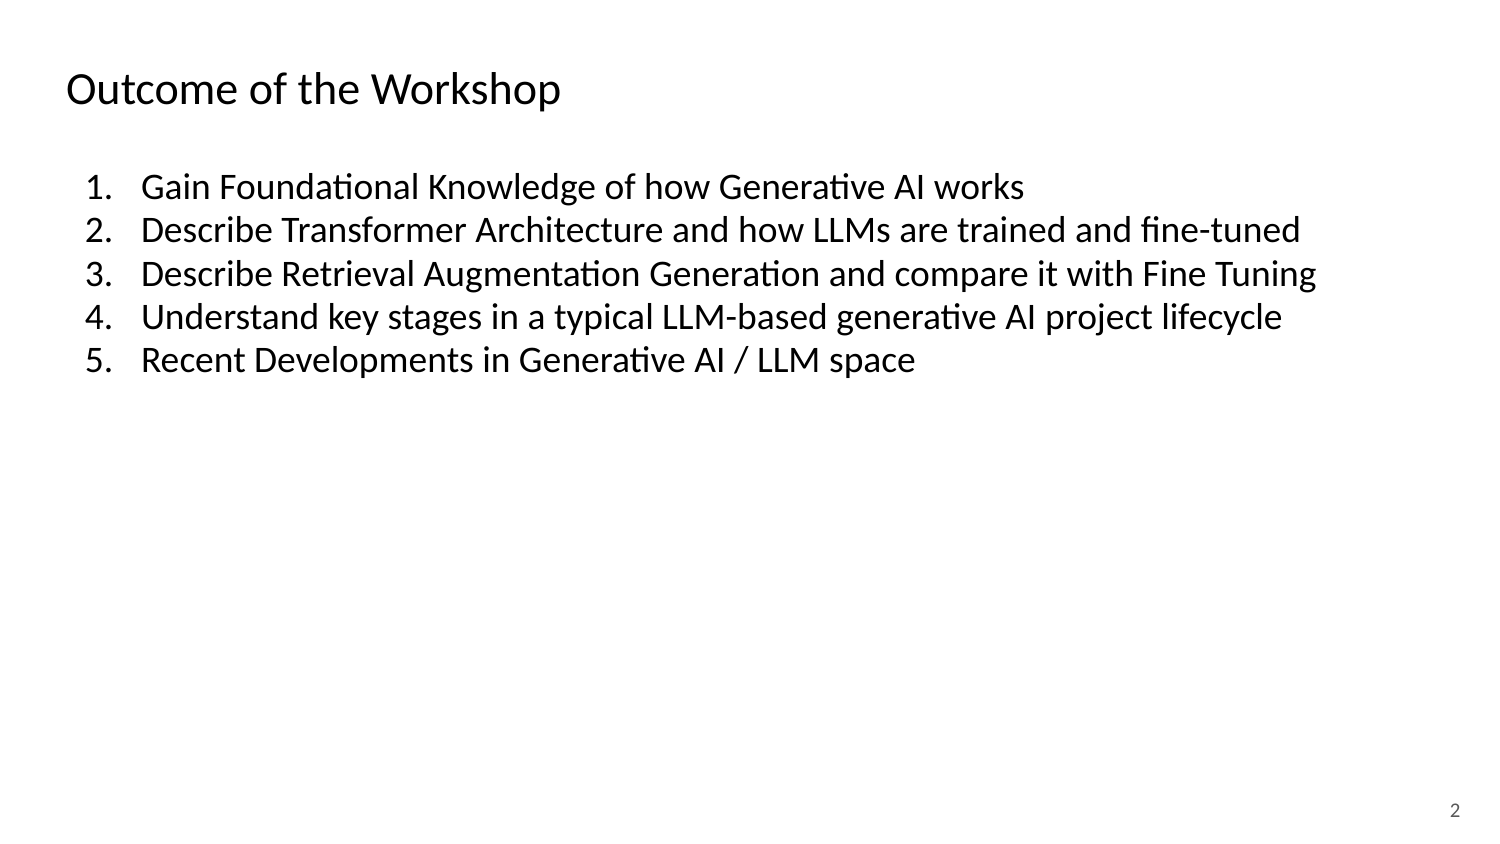

# Outcome of the Workshop
Gain Foundational Knowledge of how Generative AI works
Describe Transformer Architecture and how LLMs are trained and fine-tuned
Describe Retrieval Augmentation Generation and compare it with Fine Tuning
Understand key stages in a typical LLM-based generative AI project lifecycle
Recent Developments in Generative AI / LLM space

2